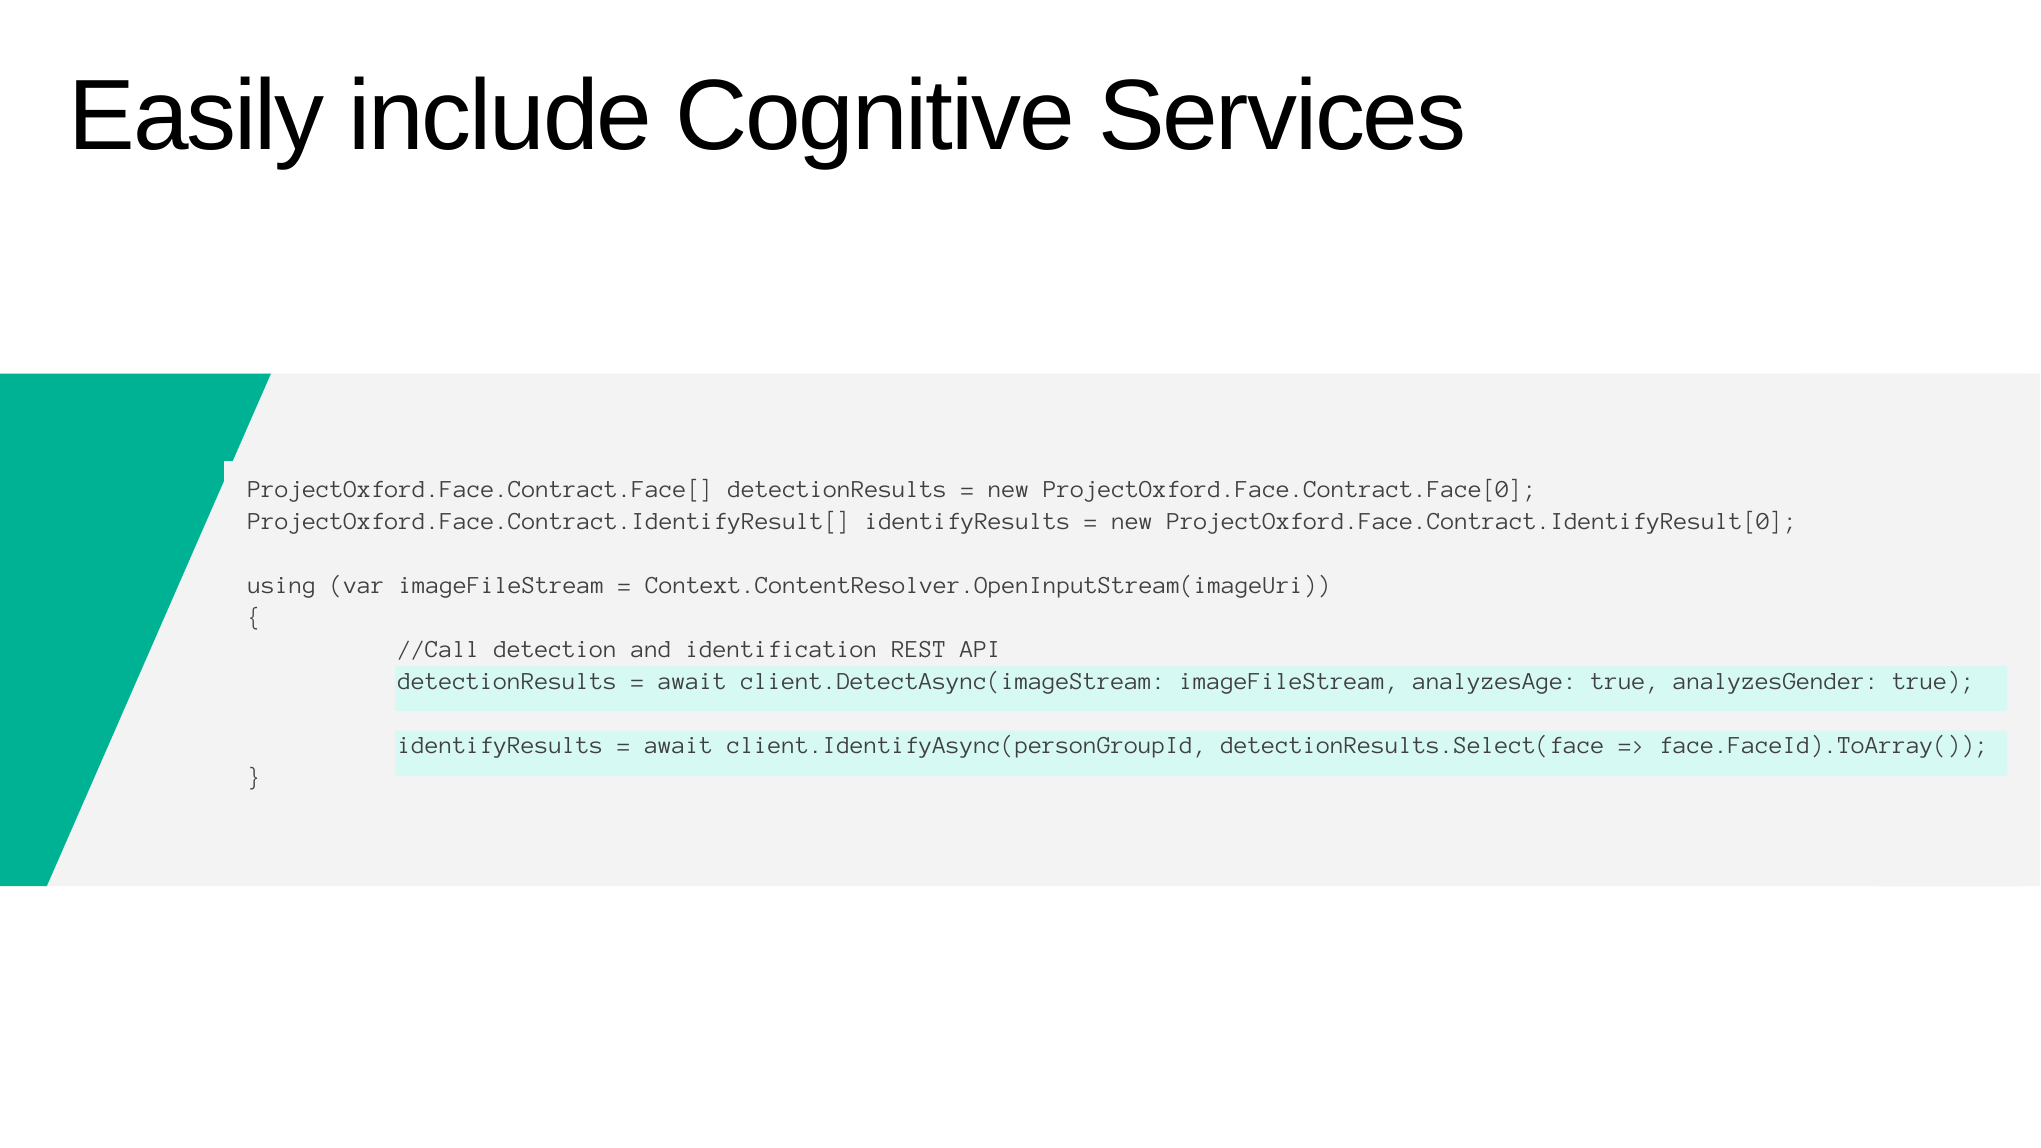

# Easily include Cognitive Services

ProjectOxford.Face.Contract.Face[] detectionResults = new ProjectOxford.Face.Contract.Face[0];
ProjectOxford.Face.Contract.IdentifyResult[] identifyResults = new ProjectOxford.Face.Contract.IdentifyResult[0];

using (var imageFileStream = Context.ContentResolver.OpenInputStream(imageUri))
{
	//Call detection and identification REST API
	detectionResults = await client.DetectAsync(imageStream: imageFileStream, analyzesAge: true, analyzesGender: true);

	identifyResults = await client.IdentifyAsync(personGroupId, detectionResults.Select(face => face.FaceId).ToArray());
}

ProjectOxford.Face.Contract.Face[] detectionResults = new ProjectOxford.Face.Contract.Face[0];
ProjectOxford.Face.Contract.IdentifyResult[] identifyResults = new ProjectOxford.Face.Contract.IdentifyResult[0];

using (var imageFileStream = Context.ContentResolver.OpenInputStream(imageUri))
{
	//Call detection and identification REST API